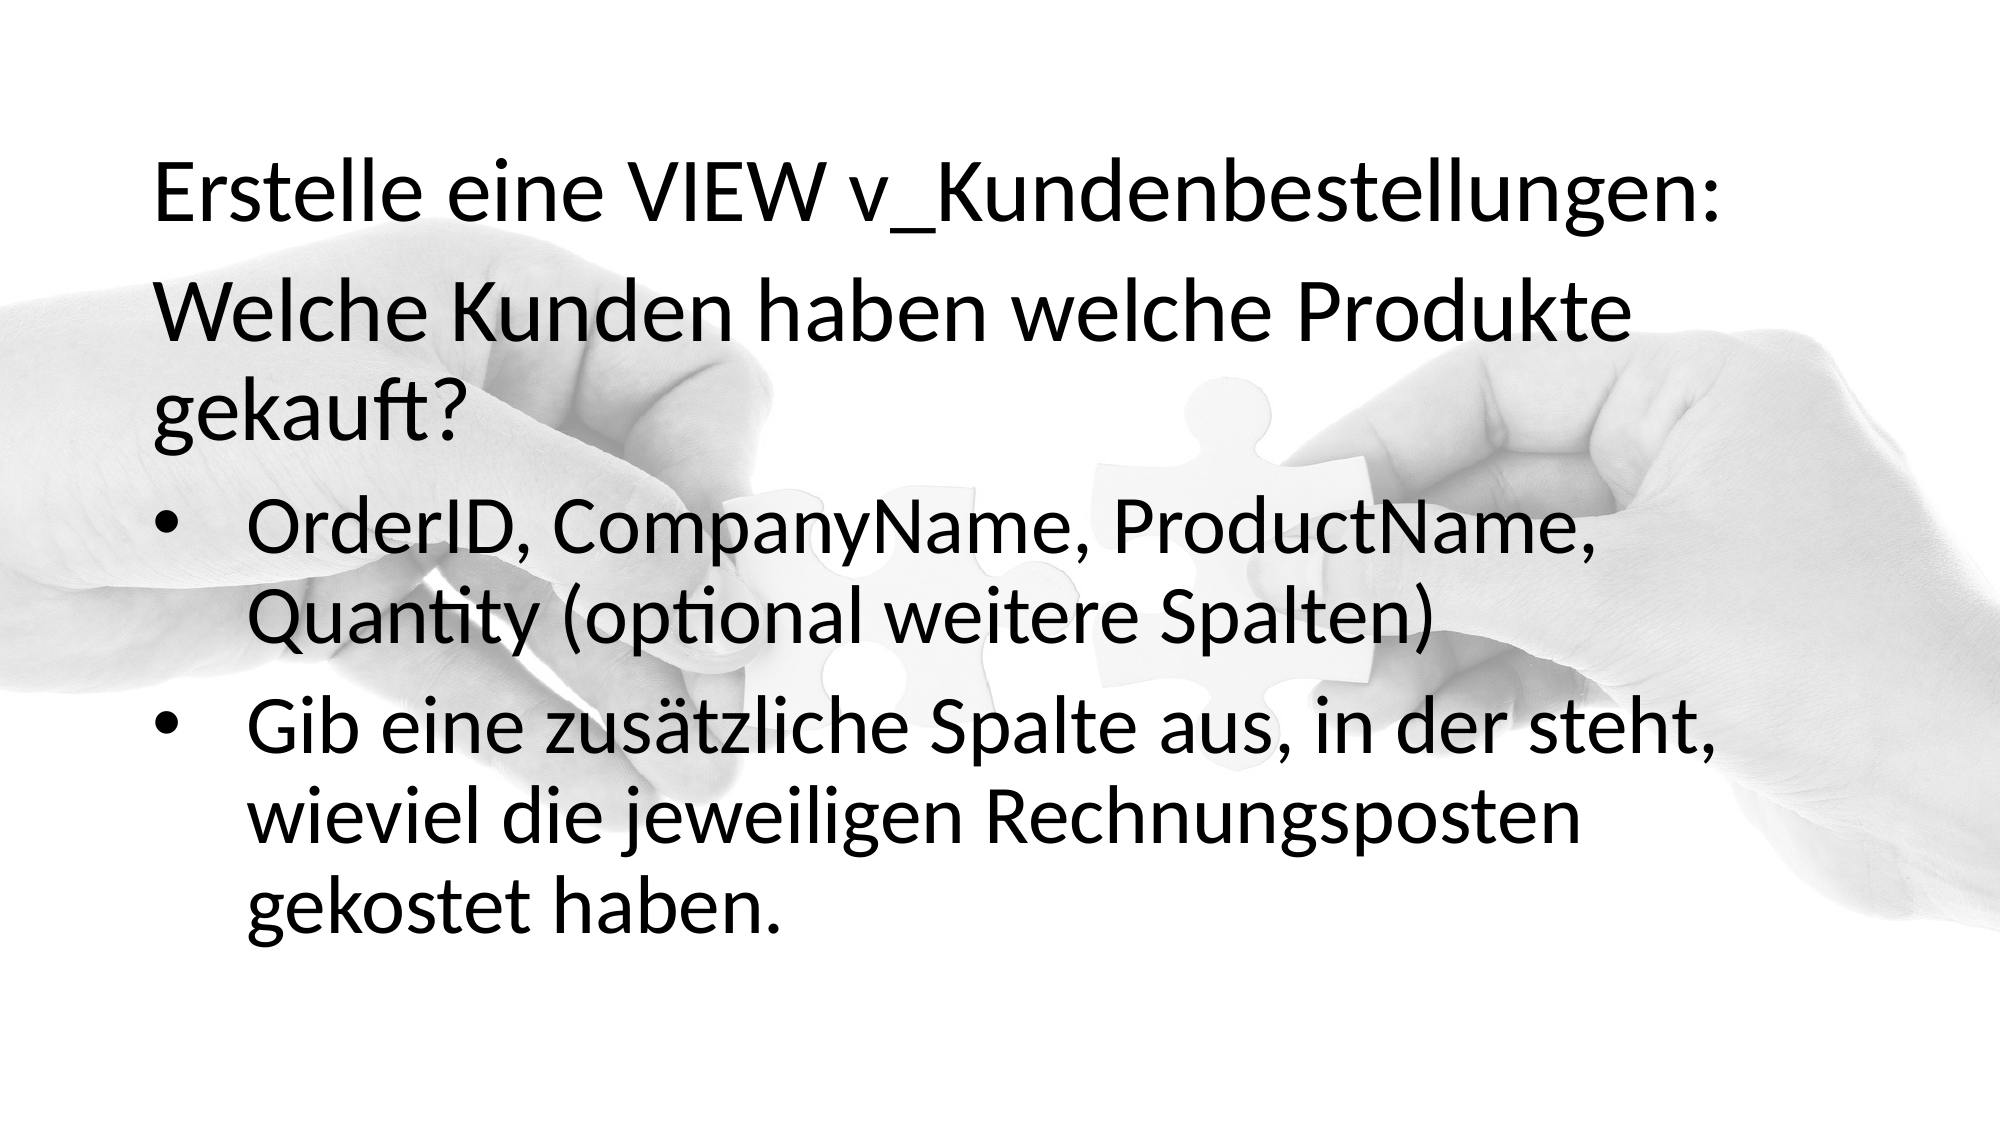

Erstelle eine VIEW v_Kundenbestellungen:
Welche Kunden haben welche Produkte gekauft?
OrderID, CompanyName, ProductName, Quantity (optional weitere Spalten)
Gib eine zusätzliche Spalte aus, in der steht, wieviel die jeweiligen Rechnungsposten gekostet haben.